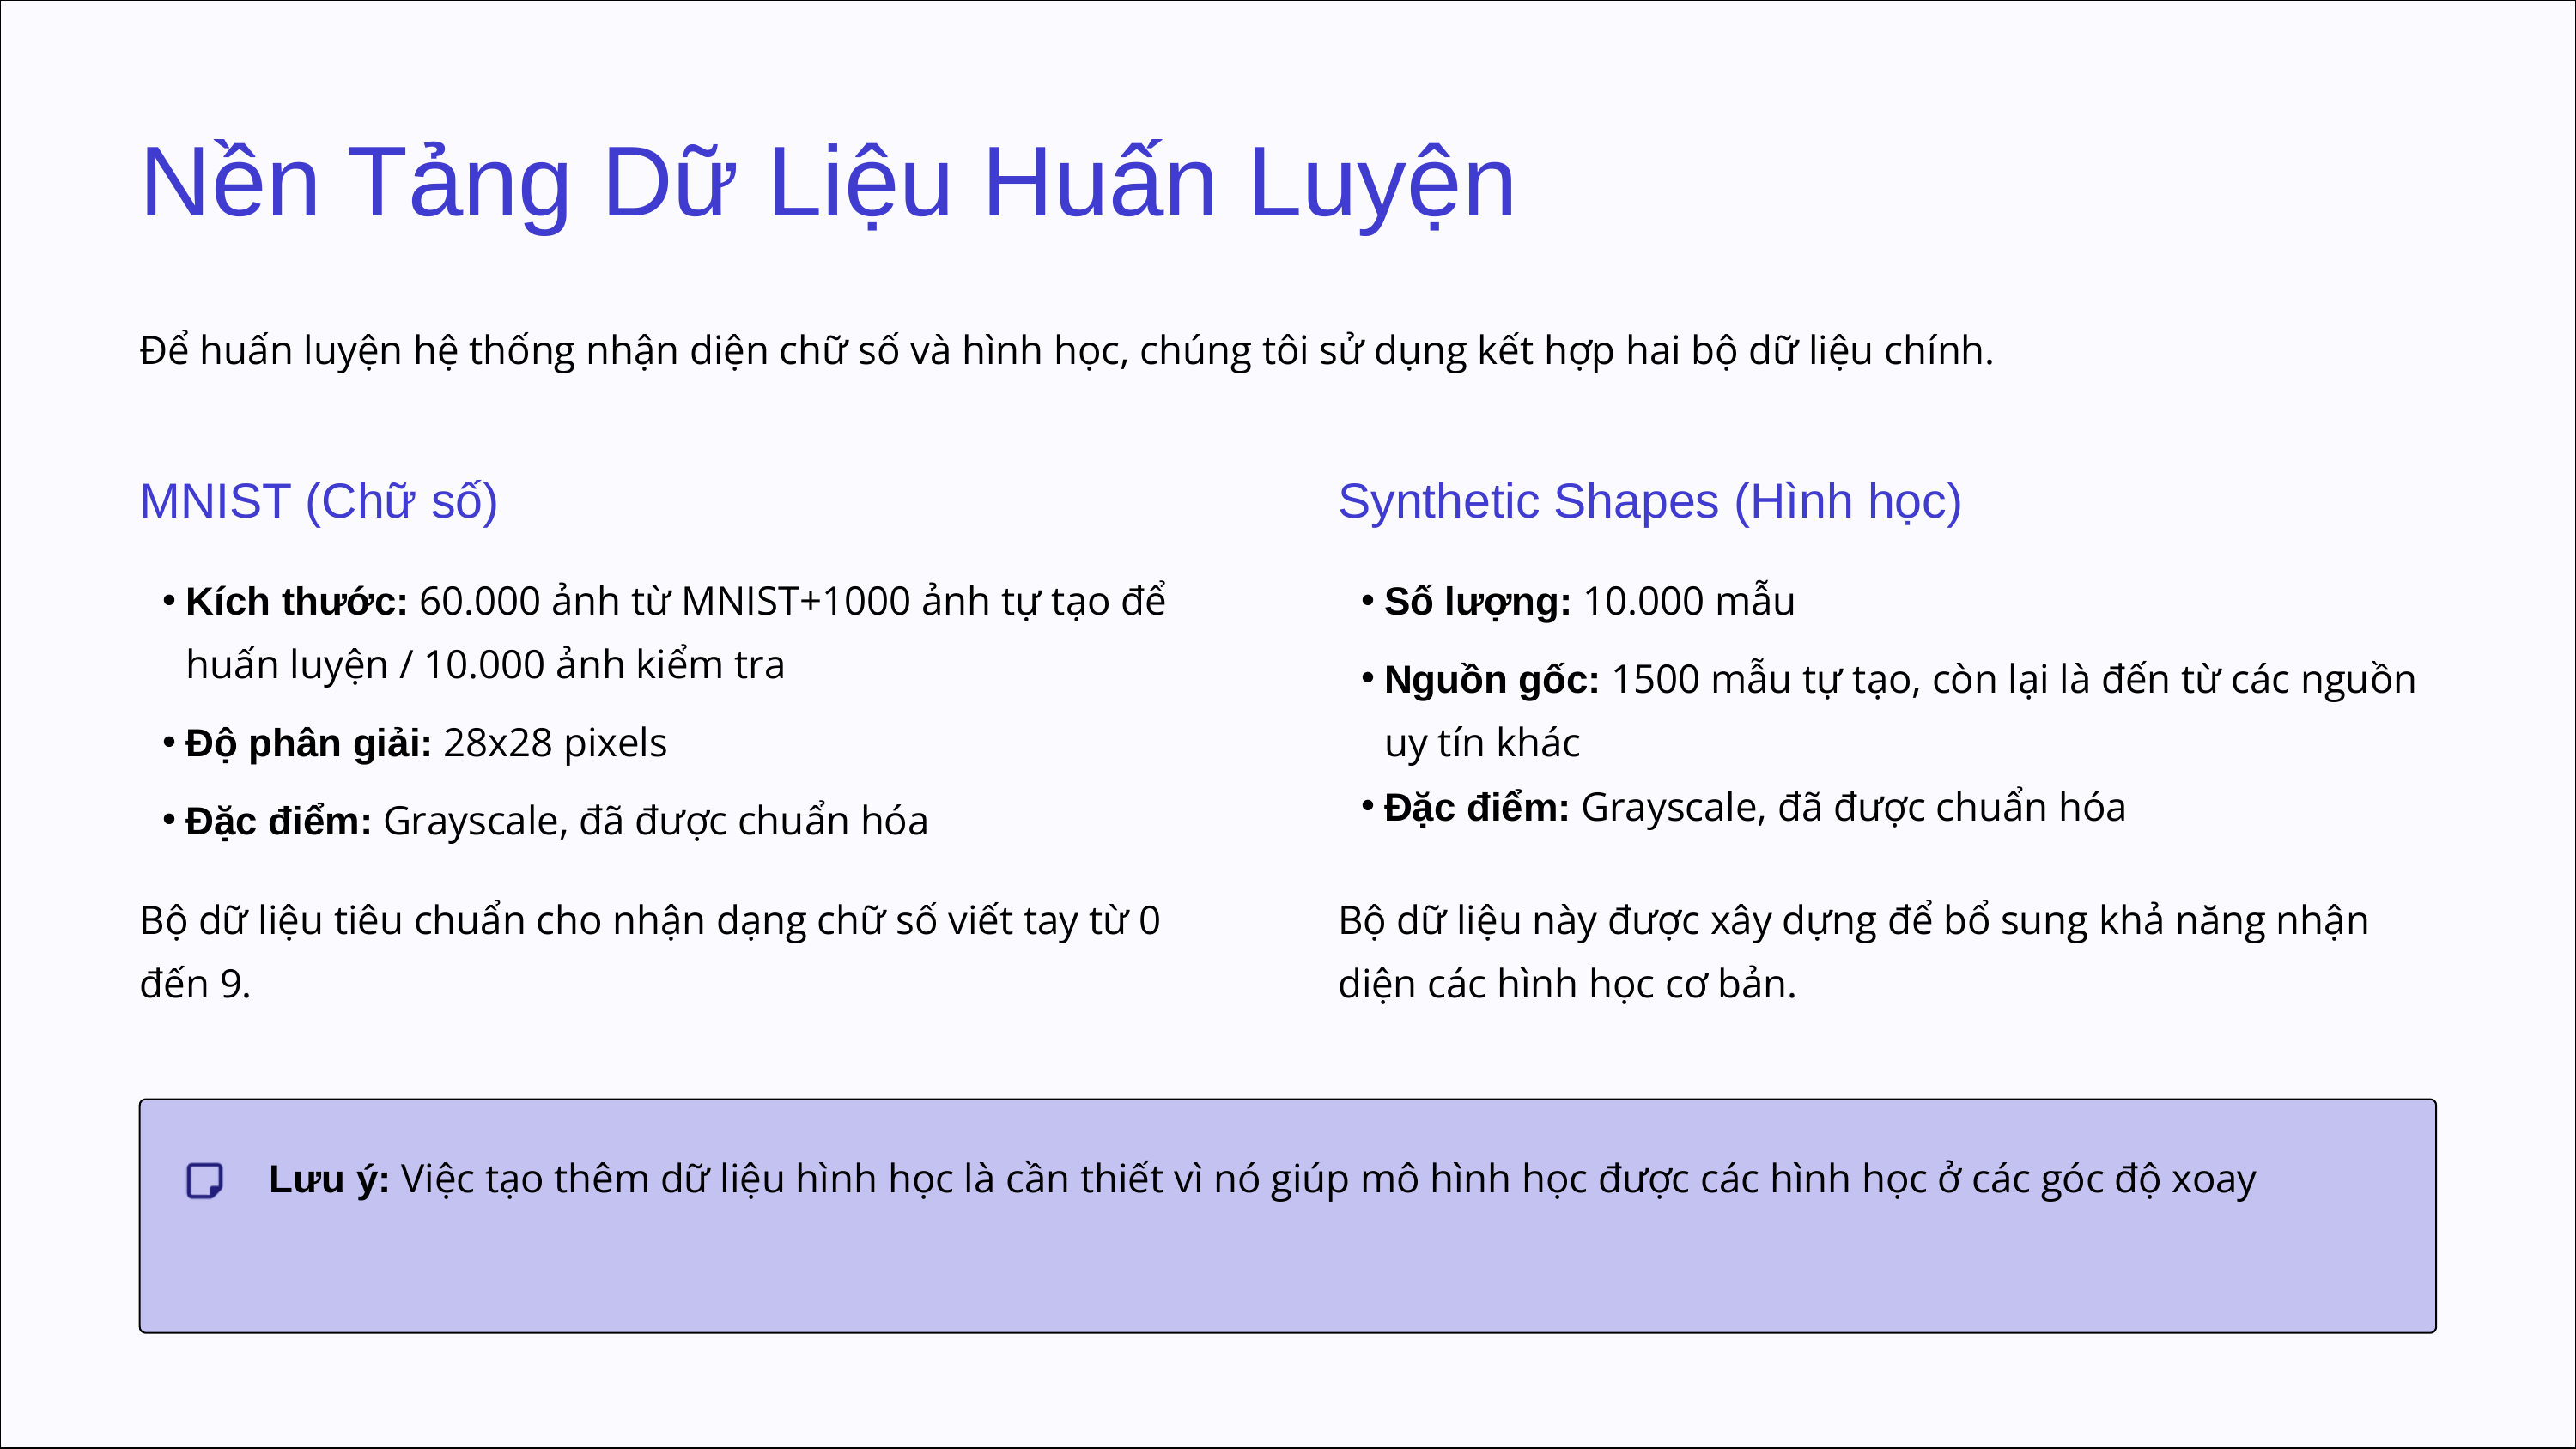

Nền Tảng Dữ Liệu Huấn Luyện
Để huấn luyện hệ thống nhận diện chữ số và hình học, chúng tôi sử dụng kết hợp hai bộ dữ liệu chính.
MNIST (Chữ số)
Synthetic Shapes (Hình học)
Kích thước: 60.000 ảnh từ MNIST+1000 ảnh tự tạo để huấn luyện / 10.000 ảnh kiểm tra
Số lượng: 10.000 mẫu
Nguồn gốc: 1500 mẫu tự tạo, còn lại là đến từ các nguồn uy tín khác
Độ phân giải: 28x28 pixels
Đặc điểm: Grayscale, đã được chuẩn hóa
Đặc điểm: Grayscale, đã được chuẩn hóa
Bộ dữ liệu tiêu chuẩn cho nhận dạng chữ số viết tay từ 0 đến 9.
Bộ dữ liệu này được xây dựng để bổ sung khả năng nhận diện các hình học cơ bản.

Lưu ý: Việc tạo thêm dữ liệu hình học là cần thiết vì nó giúp mô hình học được các hình học ở các góc độ xoay